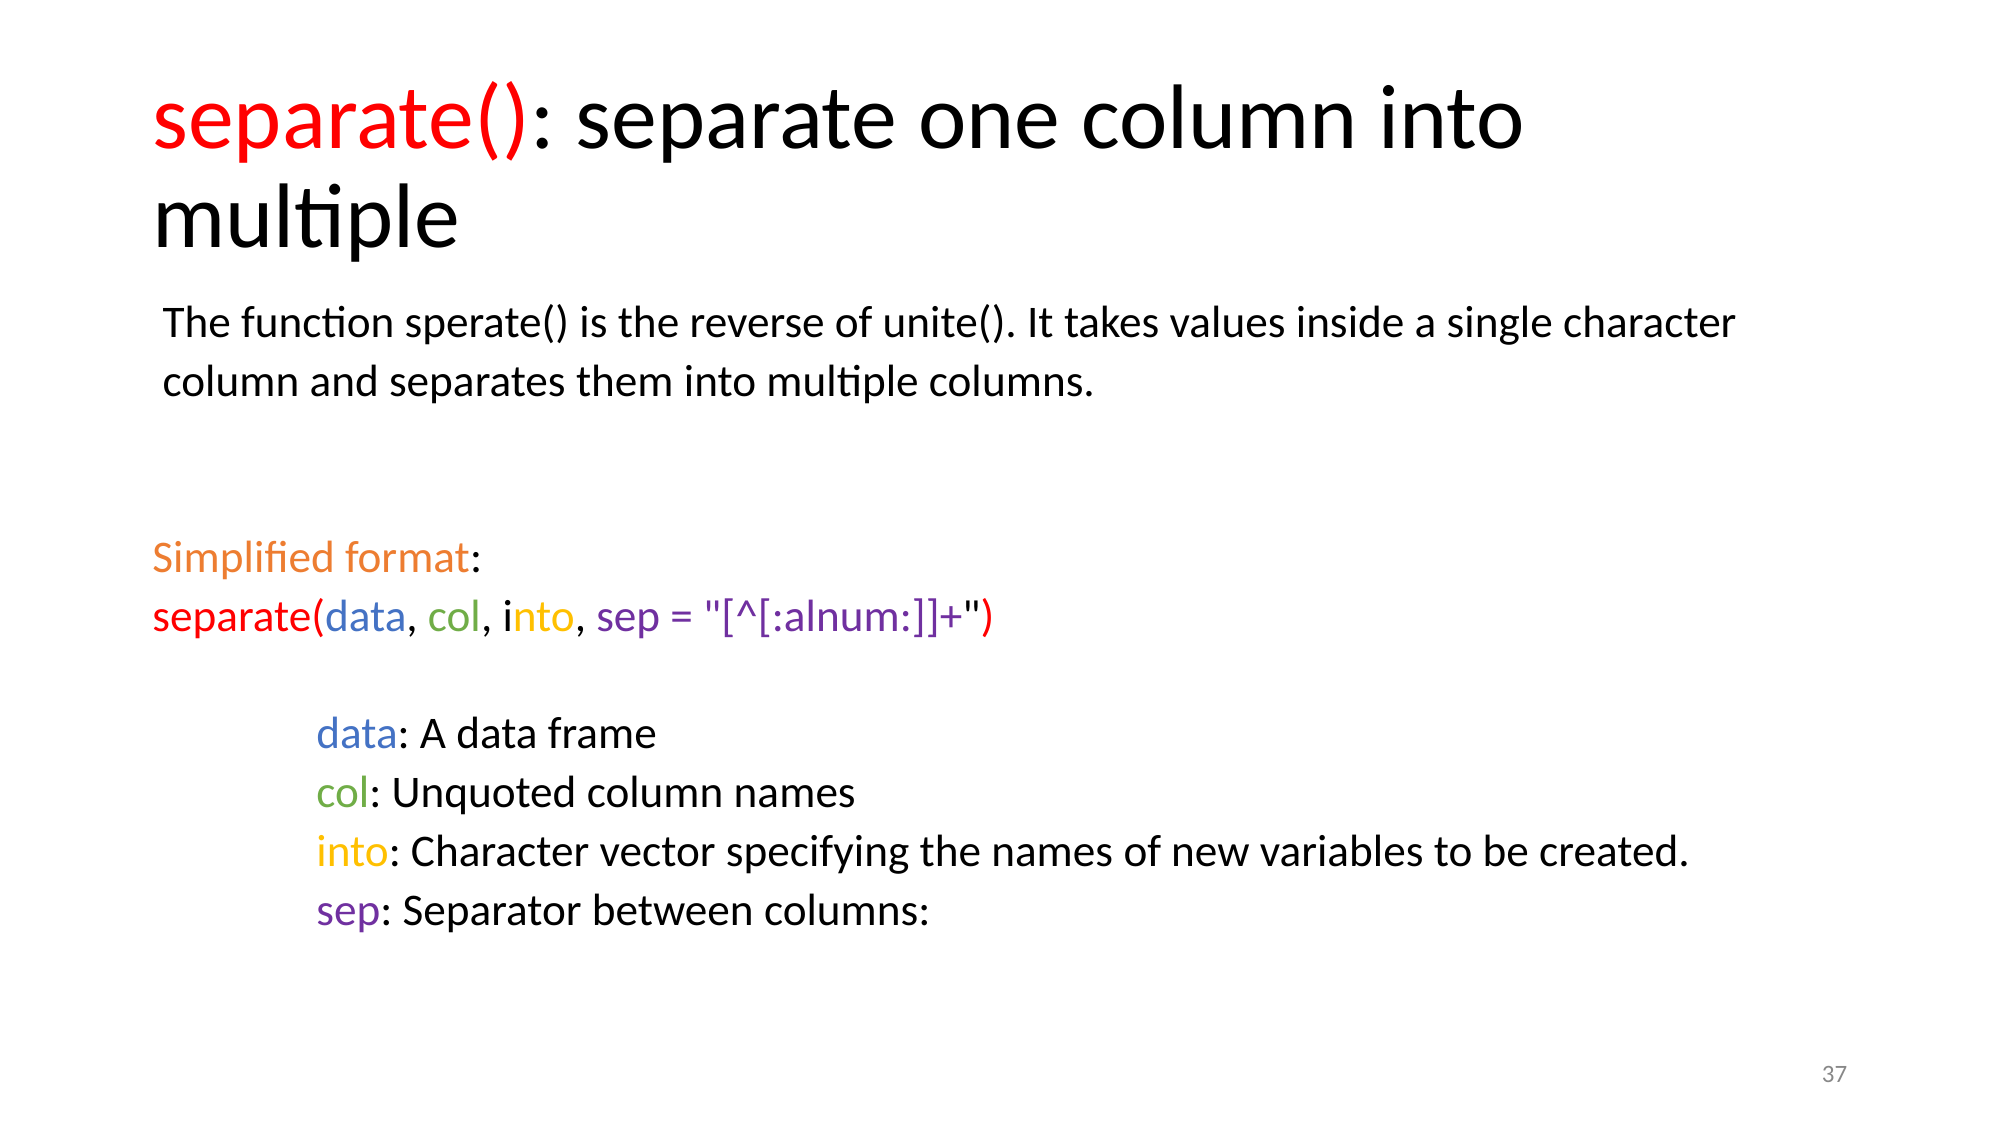

# separate(): separate one column into multiple
 The function sperate() is the reverse of unite(). It takes values inside a single character
 column and separates them into multiple columns.

Simplified format:
separate(data, col, into, sep = "[^[:alnum:]]+")

                data: A data frame
                col: Unquoted column names
                into: Character vector specifying the names of new variables to be created.
                sep: Separator between columns:
37